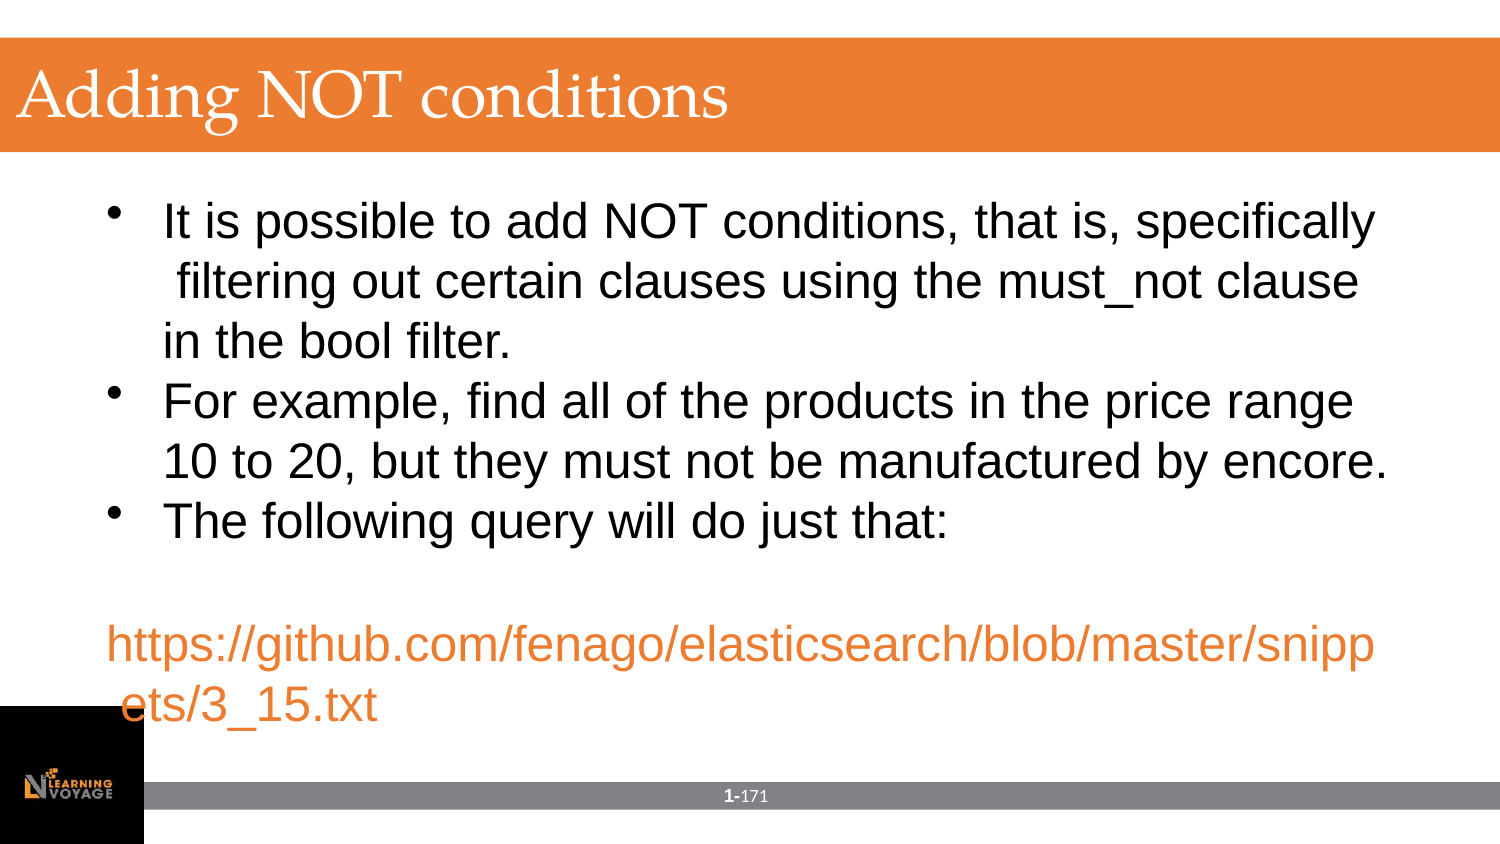

# Adding NOT conditions
It is possible to add NOT conditions, that is, specifically  filtering out certain clauses using the must_not clause  in the bool filter.
For example, find all of the products in the price range  10 to 20, but they must not be manufactured by encore.
The following query will do just that:

https://github.com/fenago/elasticsearch/blob/master/snipp  ets/3_15.txt
1-171